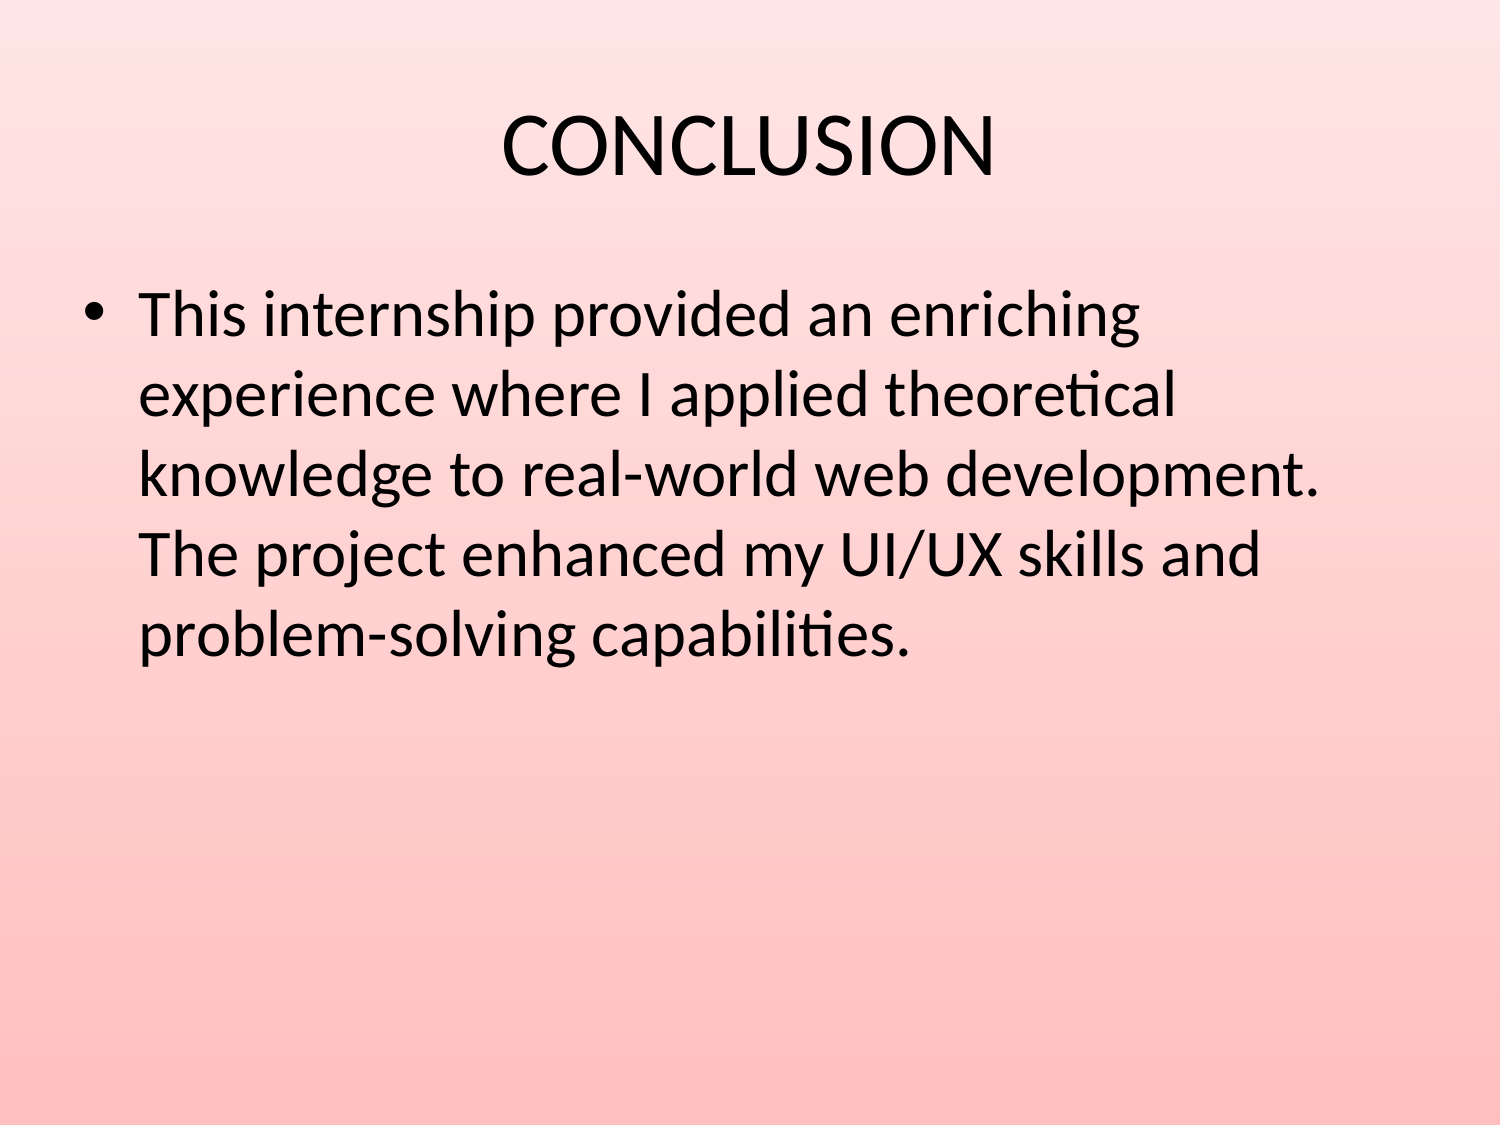

# CONCLUSION
This internship provided an enriching experience where I applied theoretical knowledge to real-world web development. The project enhanced my UI/UX skills and problem-solving capabilities.